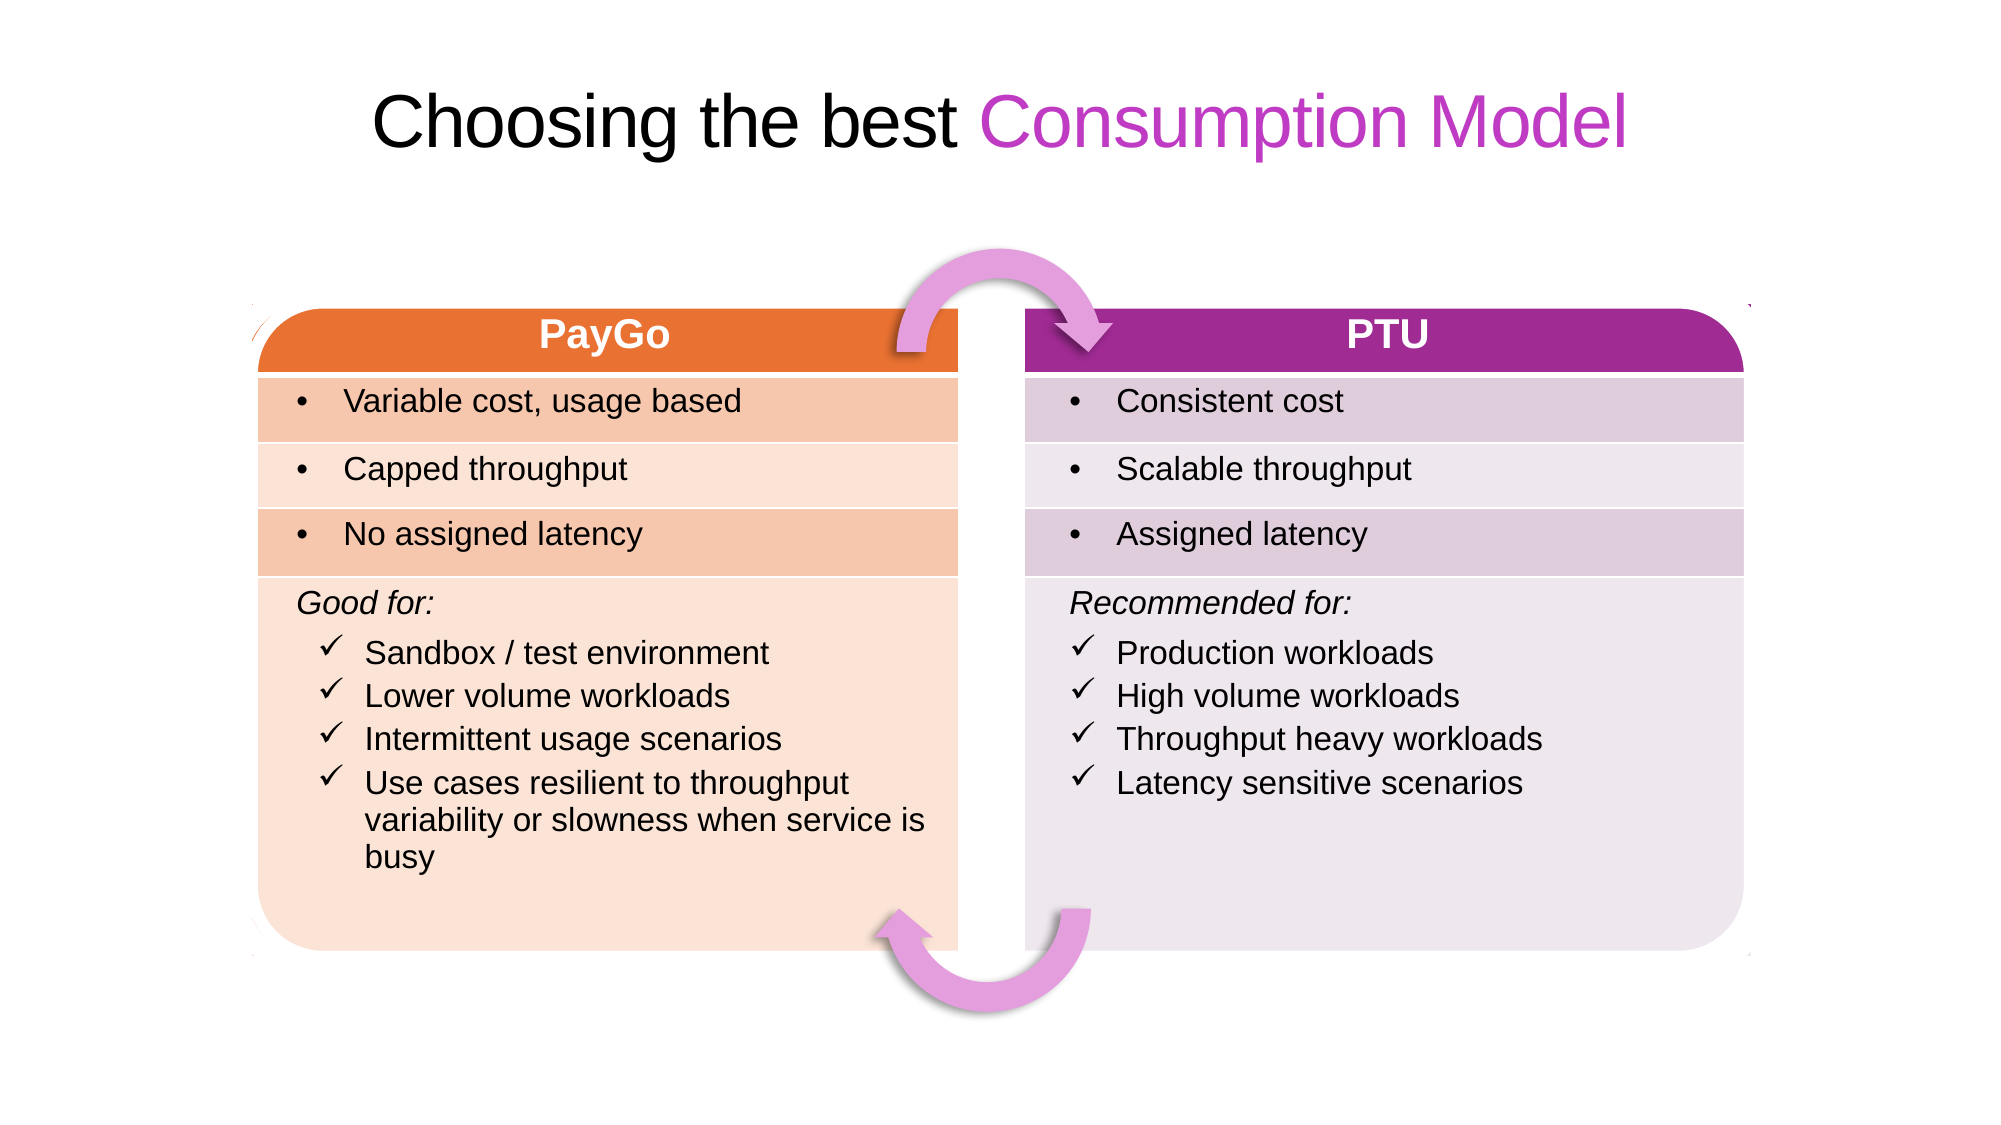

Choosing the best Consumption Model

| PayGo |  | PTU |
| --- | --- | --- |
| Variable cost, usage based |  | Consistent cost |
| Capped throughput |  | Scalable throughput |
| No assigned latency |  | Assigned latency |
| Good for: Sandbox / test environment Lower volume workloads Intermittent usage scenarios Use cases resilient to throughput variability or slowness when service is busy |  | Recommended for: Production workloads High volume workloads Throughput heavy workloads Latency sensitive scenarios |